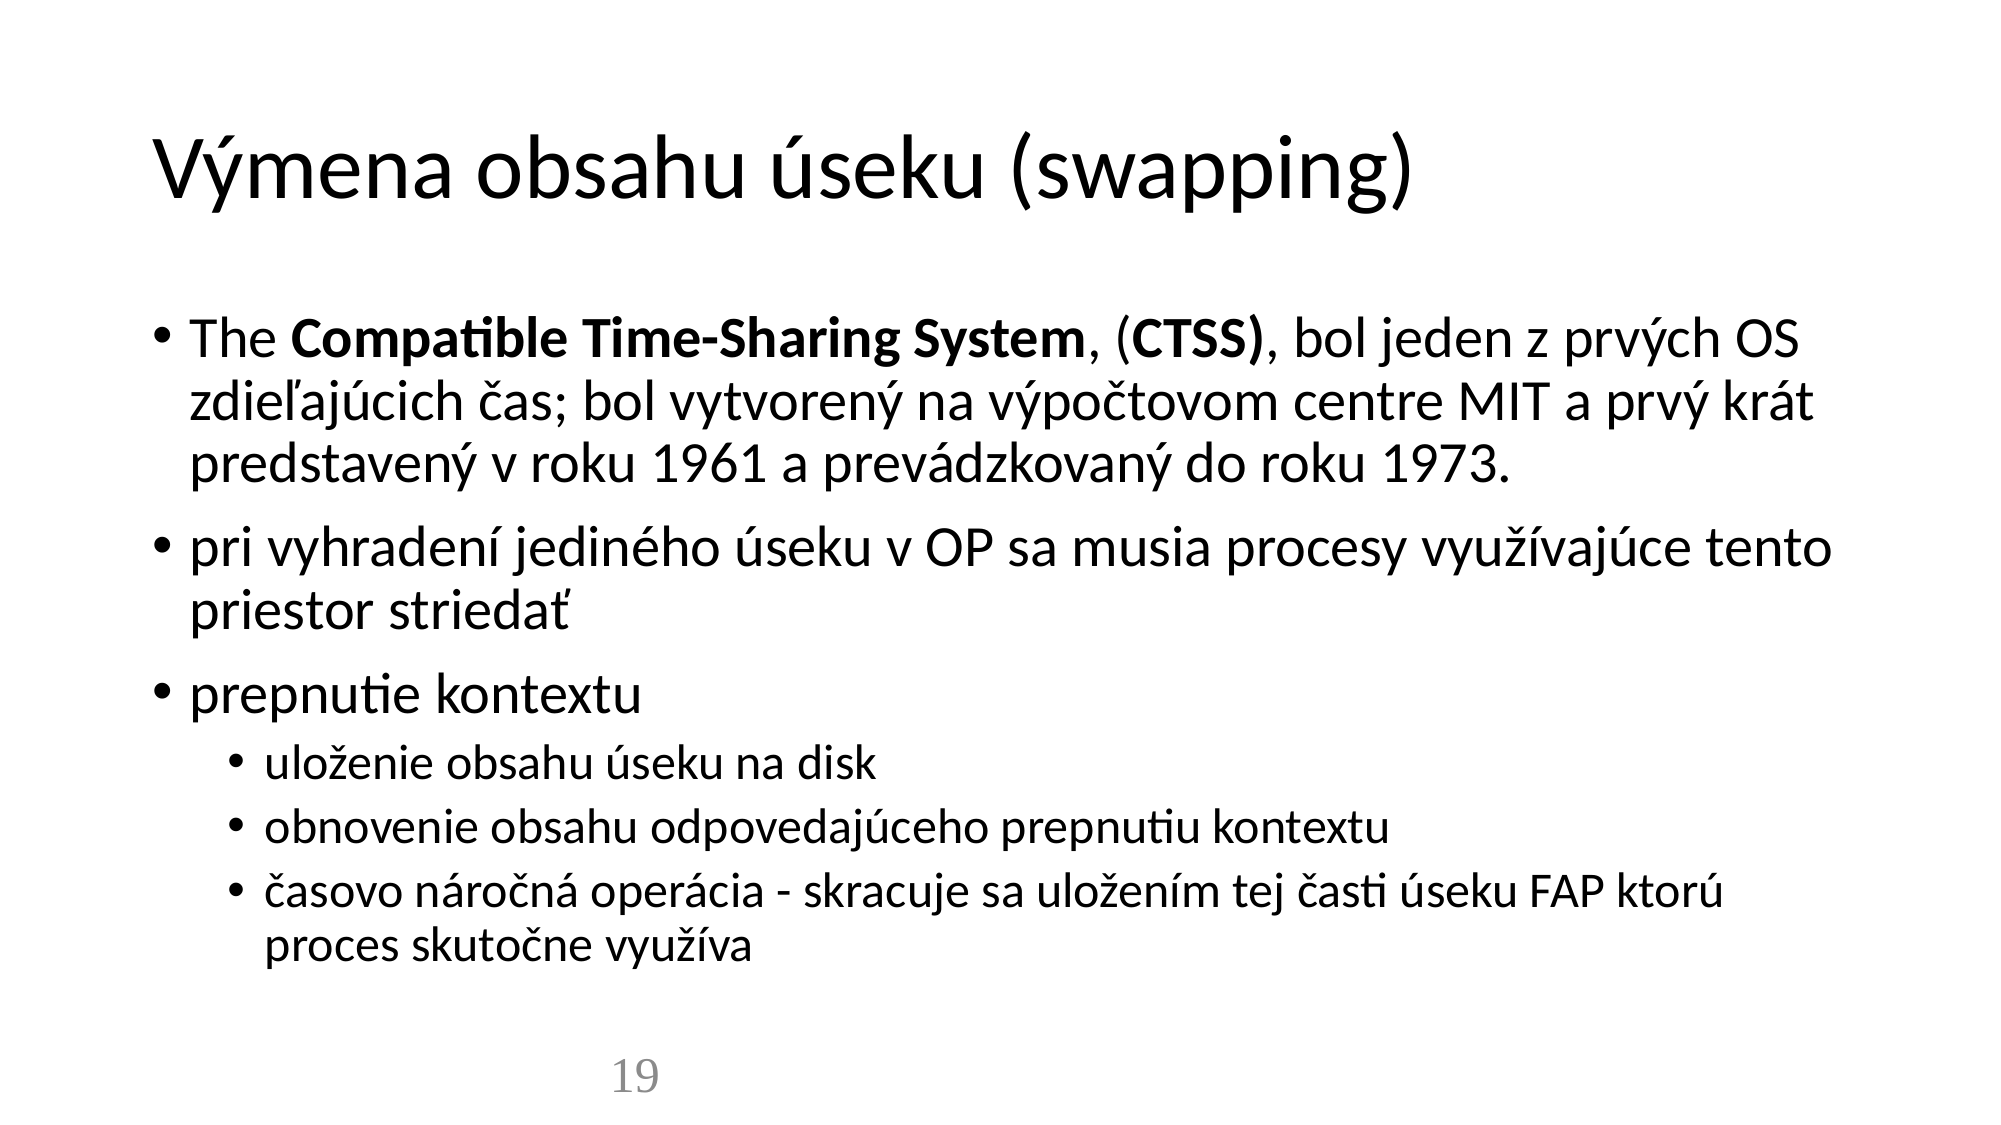

# Výmena obsahu úseku (swapping)
The Compatible Time-Sharing System, (CTSS), bol jeden z prvých OS zdieľajúcich čas; bol vytvorený na výpočtovom centre MIT a prvý krát predstavený v roku 1961 a prevádzkovaný do roku 1973.
pri vyhradení jediného úseku v OP sa musia procesy využívajúce tento priestor striedať
prepnutie kontextu
uloženie obsahu úseku na disk
obnovenie obsahu odpovedajúceho prepnutiu kontextu
časovo náročná operácia - skracuje sa uložením tej časti úseku FAP ktorú proces skutočne využíva
19